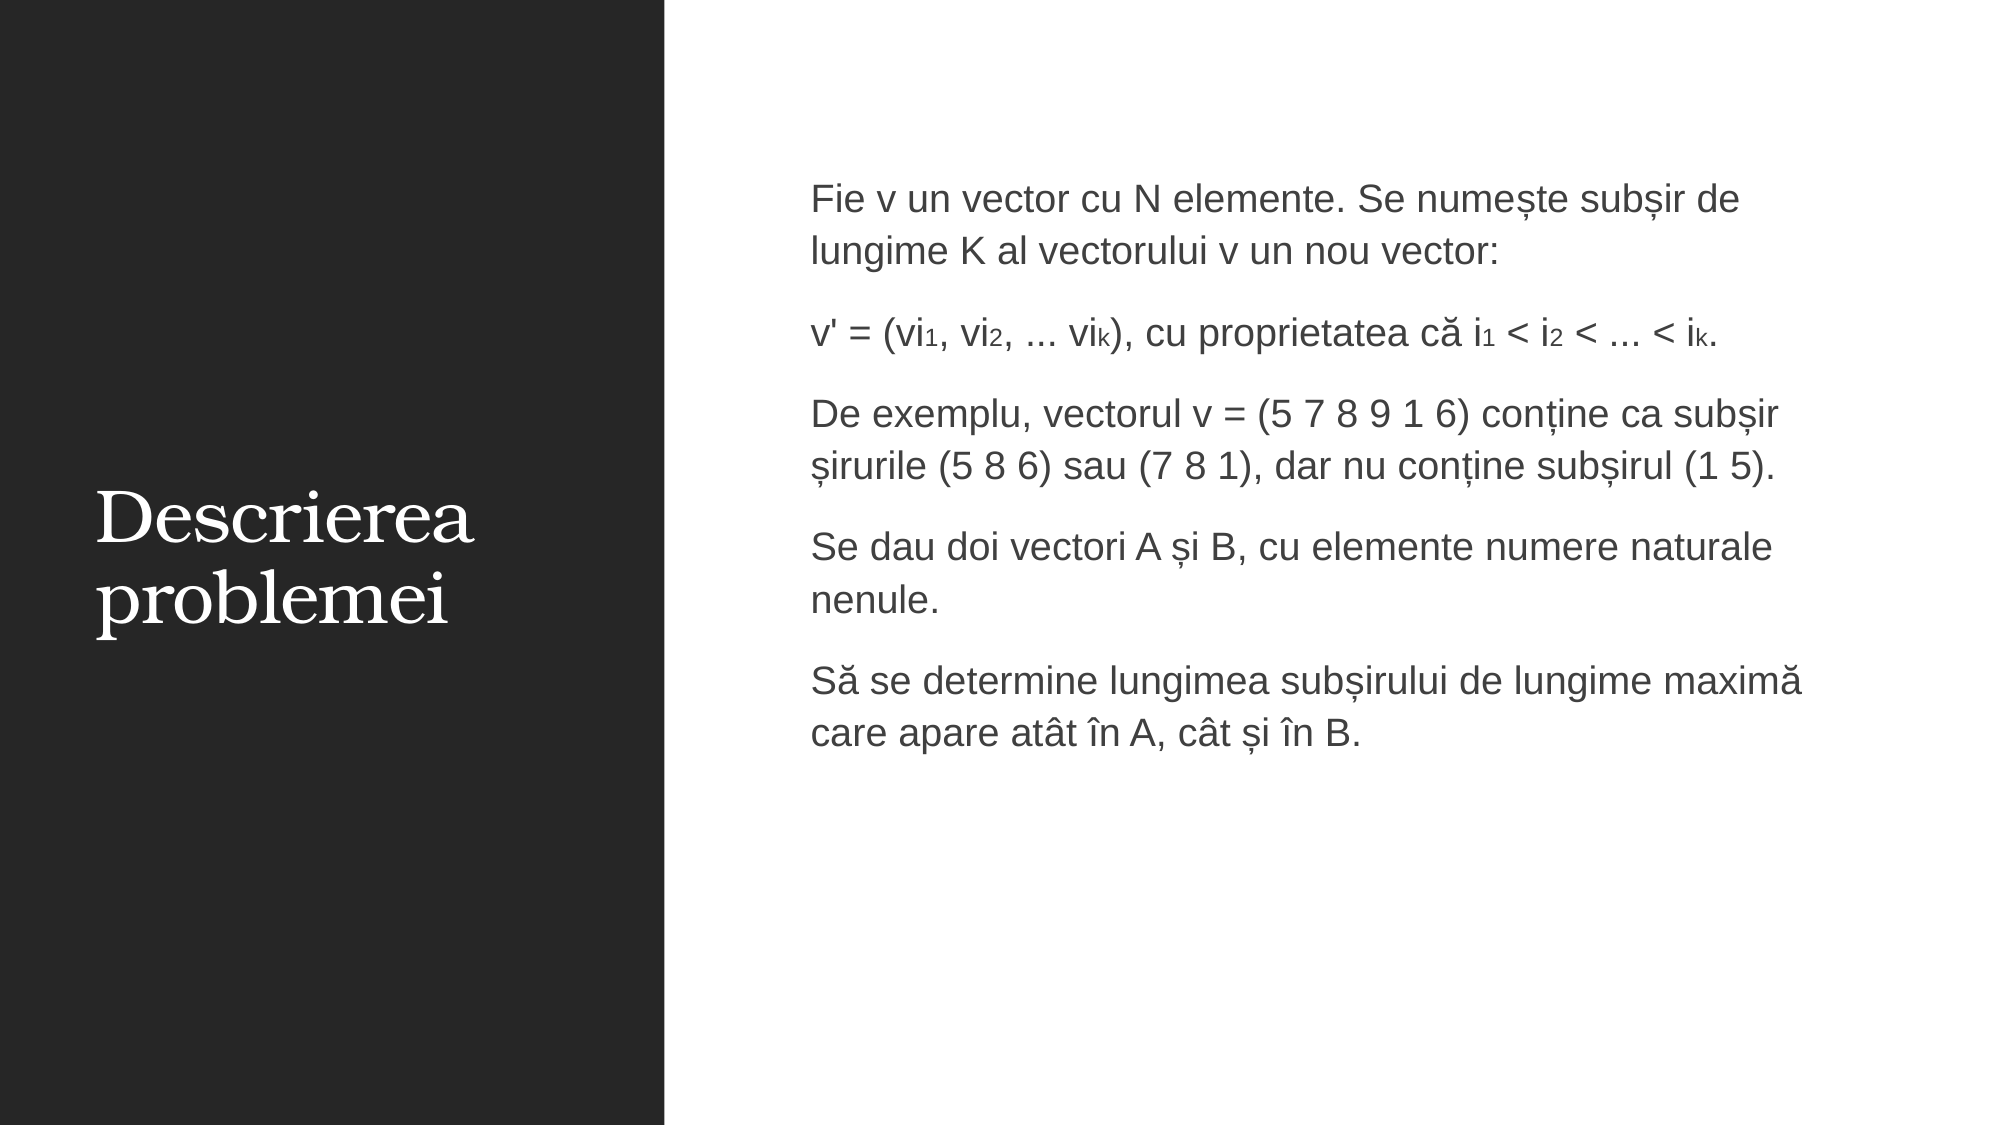

# Descrierea problemei
Fie v un vector cu N elemente. Se numește subșir de lungime K al vectorului v un nou vector:
v' = (vi1, vi2, ... vik), cu proprietatea că i1 < i2 < ... < ik.
De exemplu, vectorul v = (5 7 8 9 1 6) conține ca subșir șirurile (5 8 6) sau (7 8 1), dar nu conține subșirul (1 5).
Se dau doi vectori A și B, cu elemente numere naturale nenule.
Să se determine lungimea subșirului de lungime maximă care apare atât în A, cât și în B.